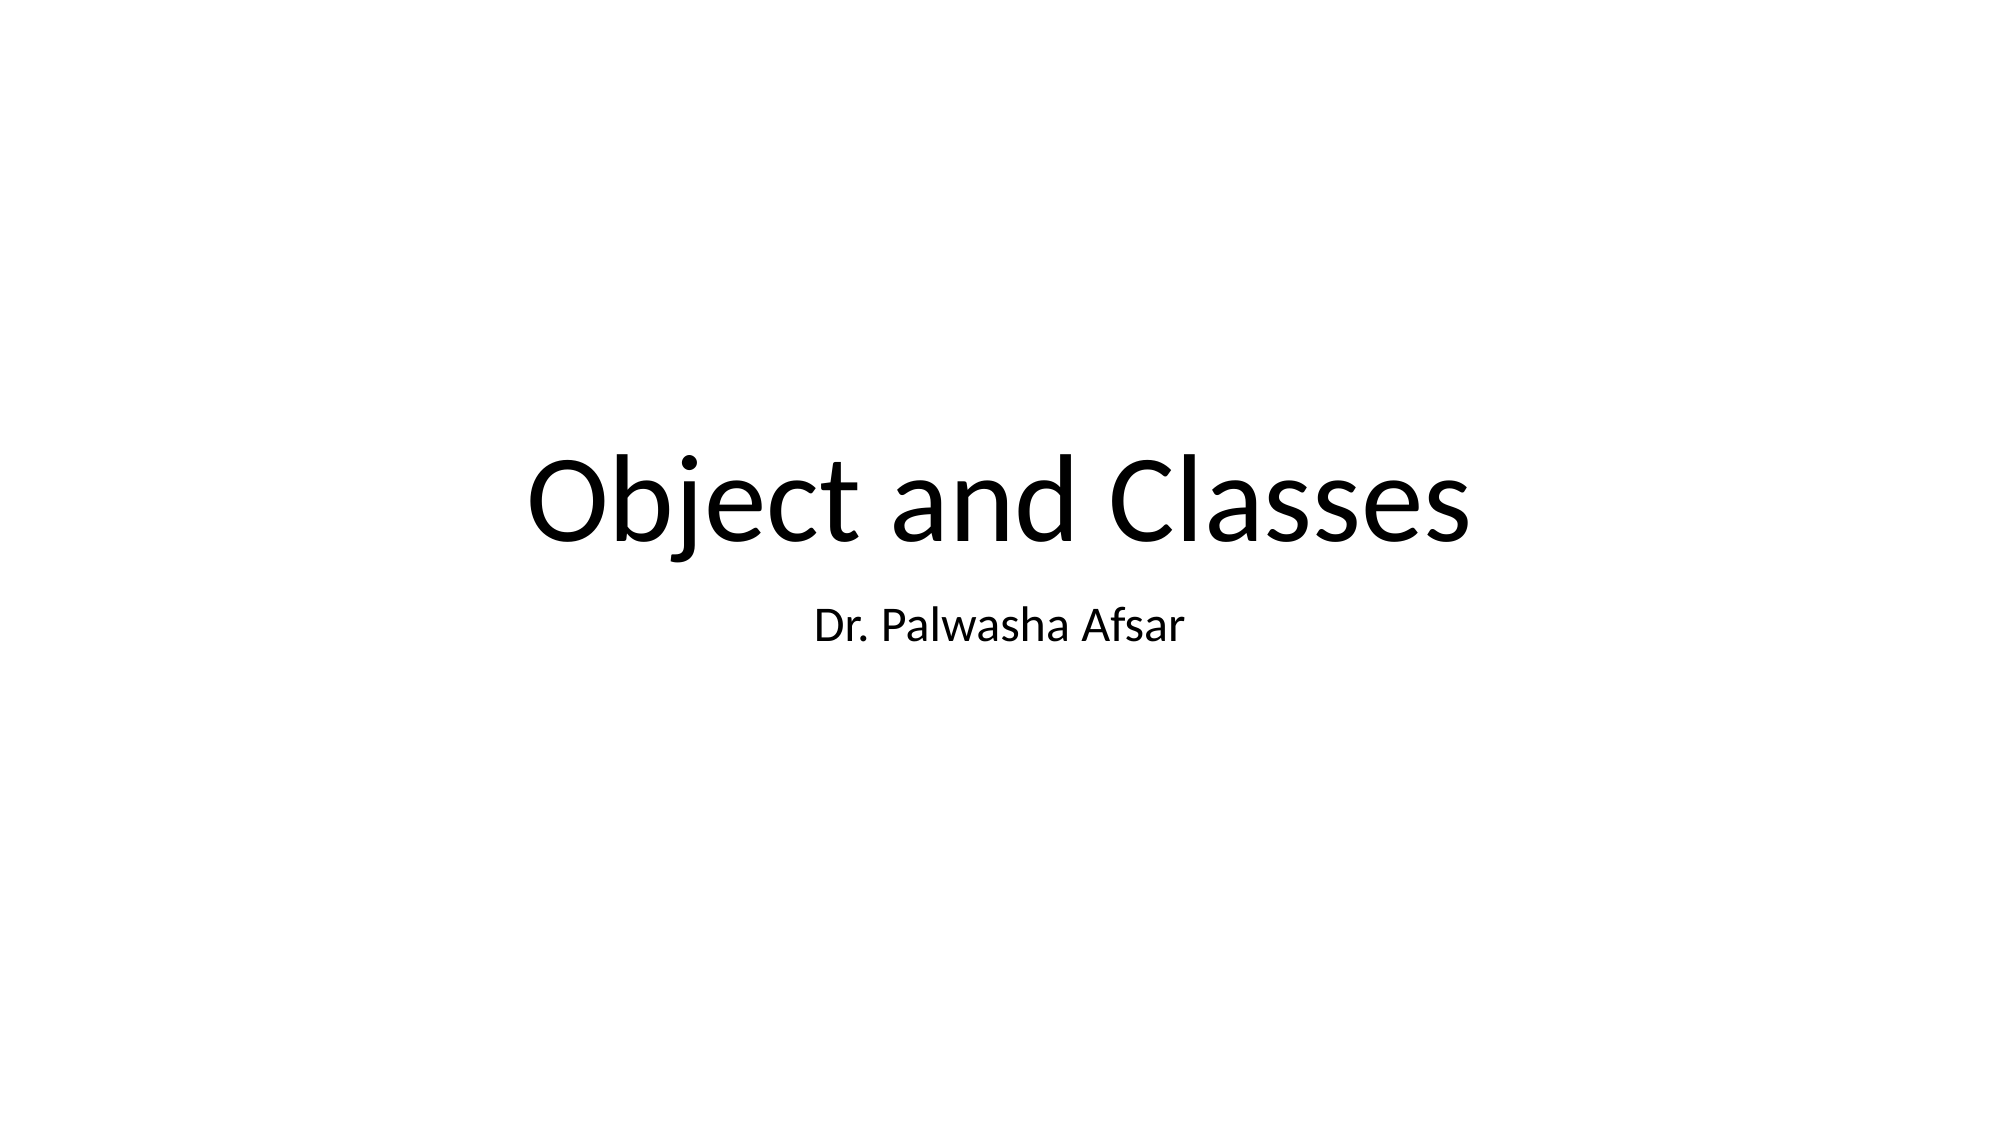

# Object and Classes
Dr. Palwasha Afsar